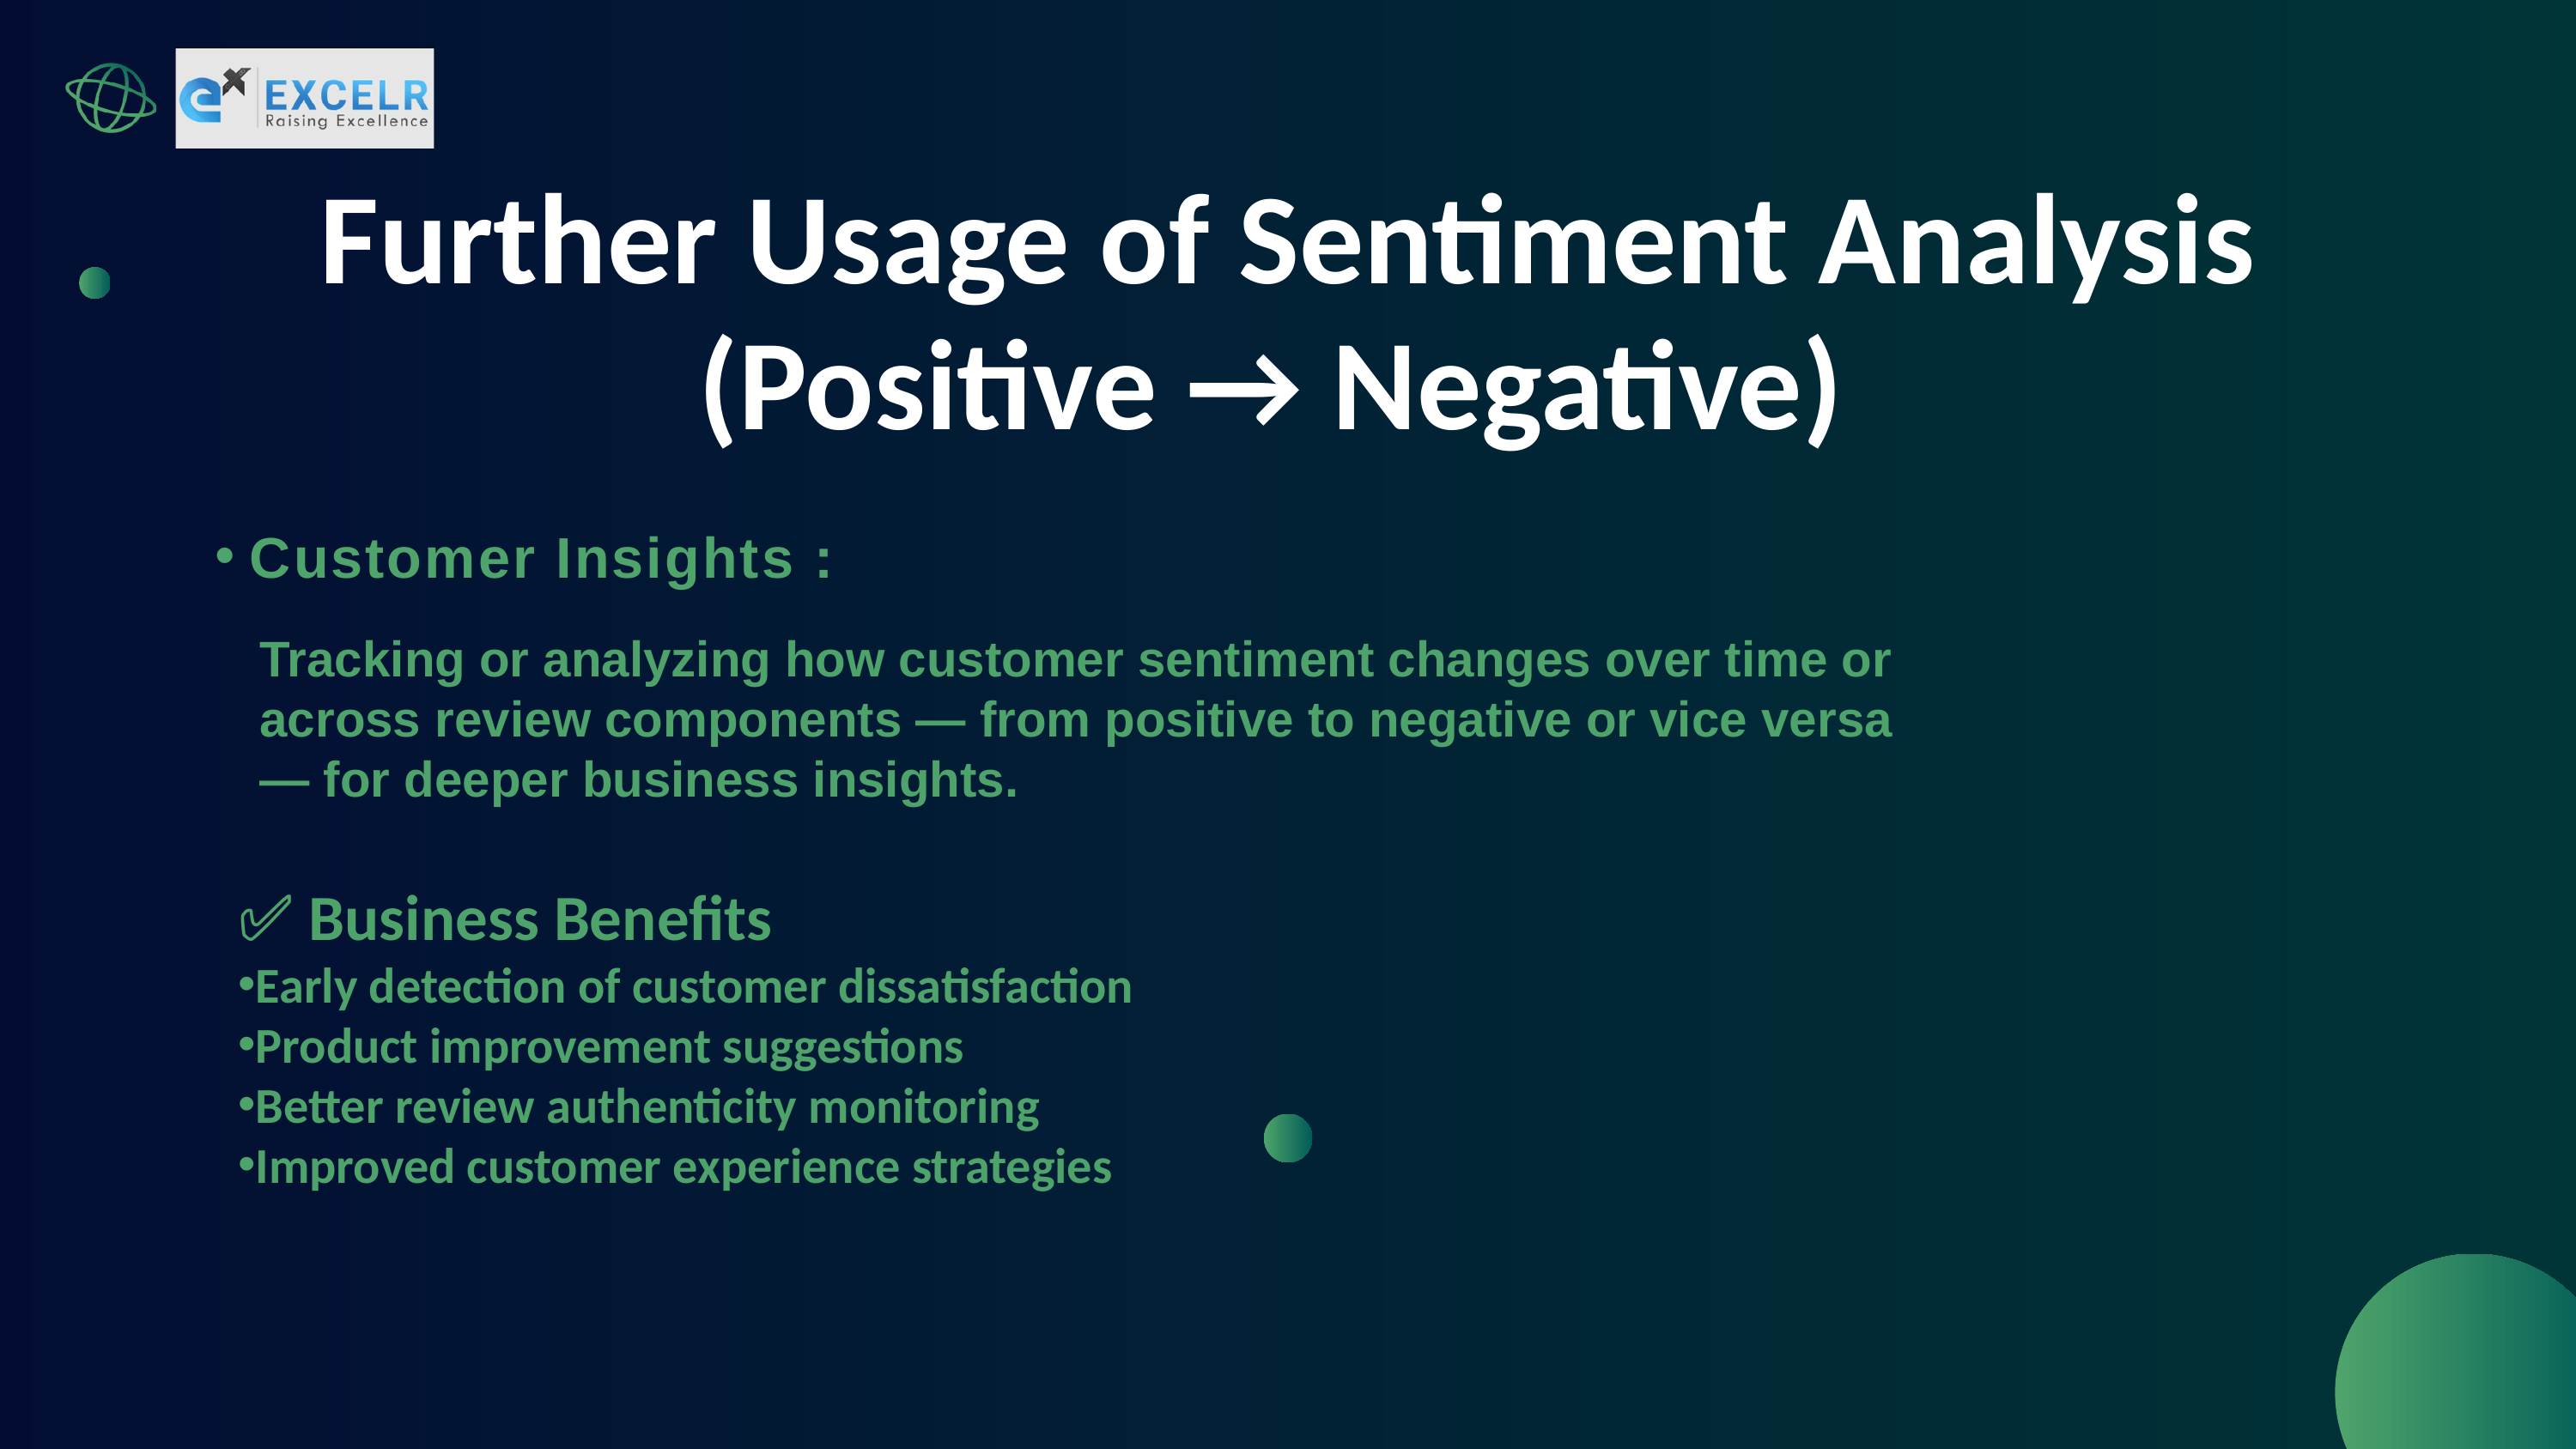

Further Usage of Sentiment Analysis (Positive → Negative)

Customer Insights :
Tracking or analyzing how customer sentiment changes over time or across review components — from positive to negative or vice versa — for deeper business insights.
✅ Business Benefits
Early detection of customer dissatisfaction
Product improvement suggestions
Better review authenticity monitoring
Improved customer experience strategies